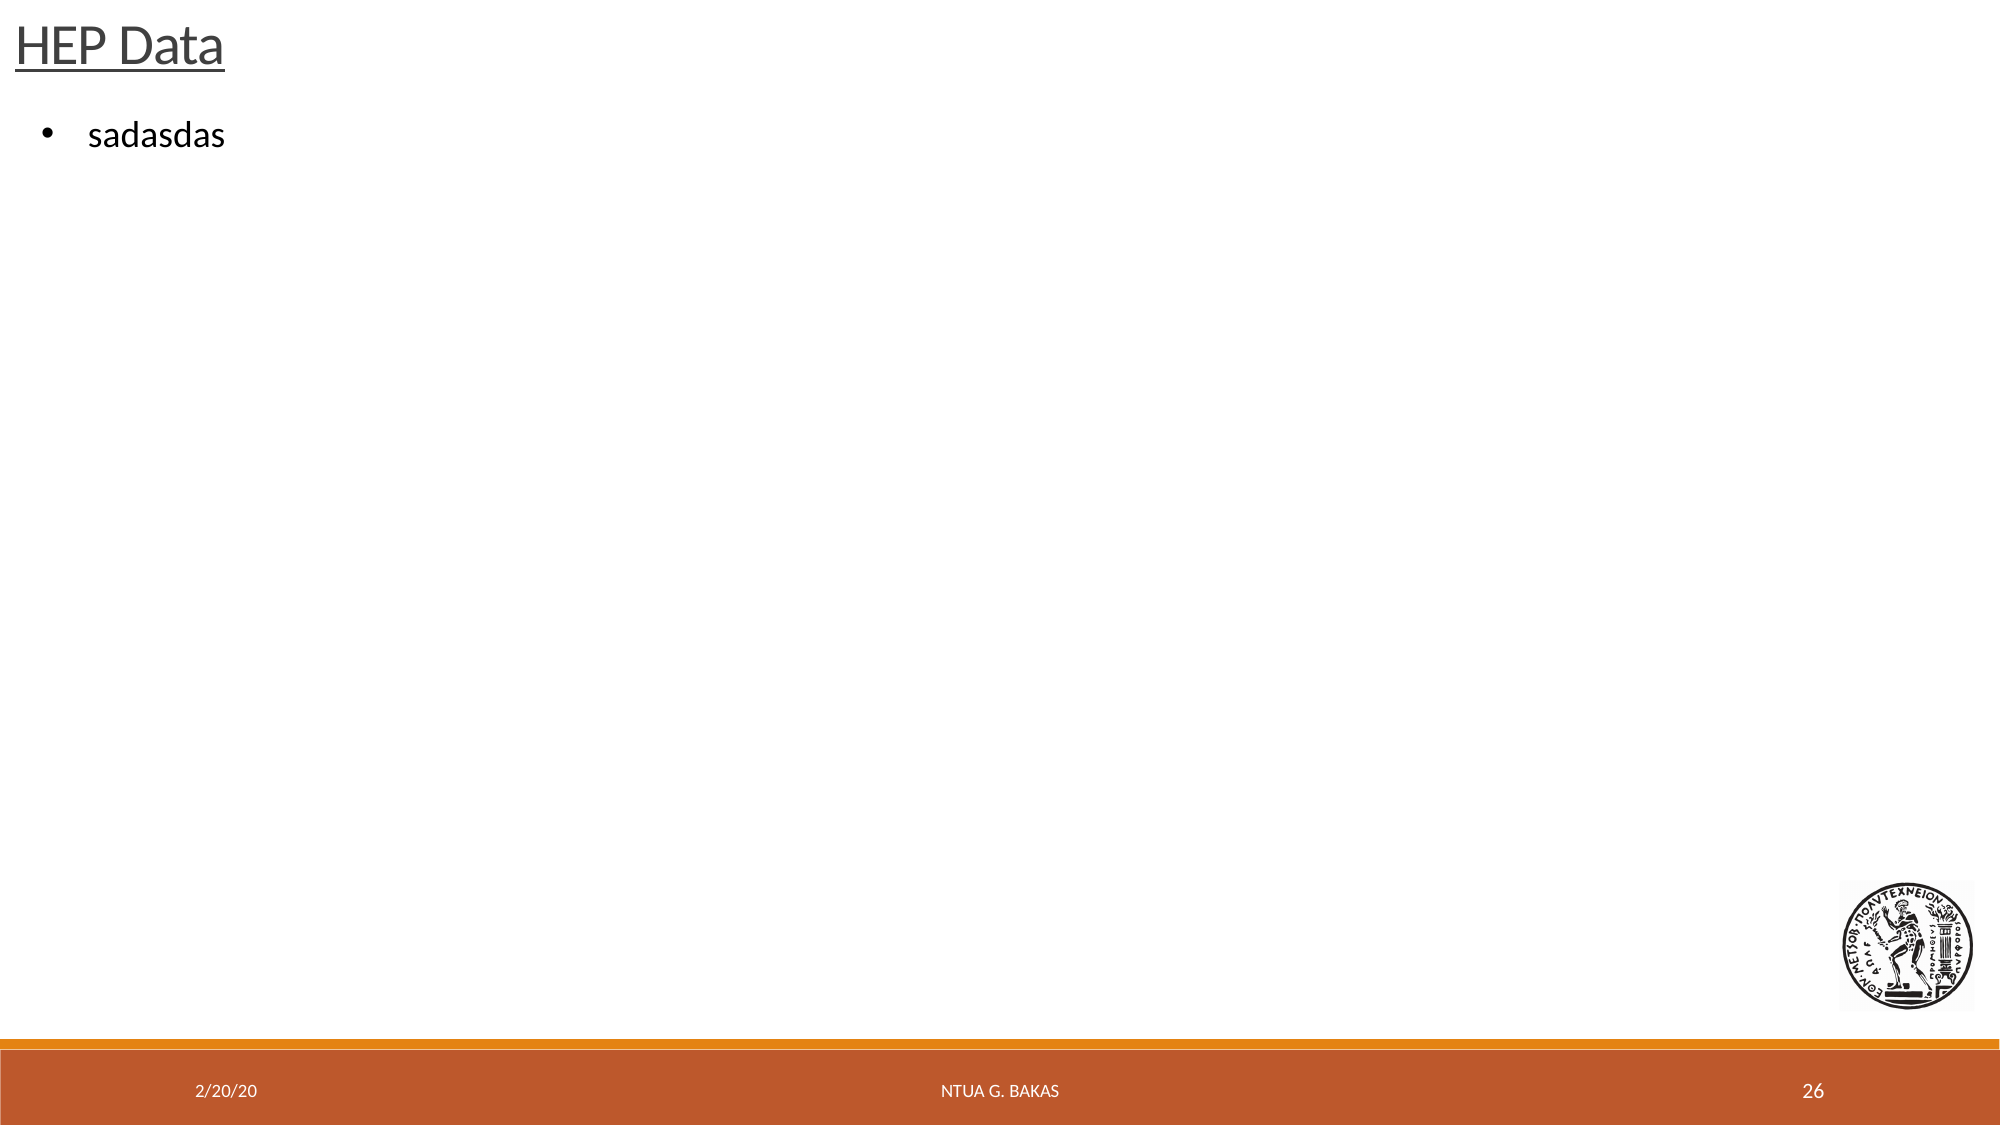

HEP Data
sadasdas
2/20/20
NTUA G. Bakas
26